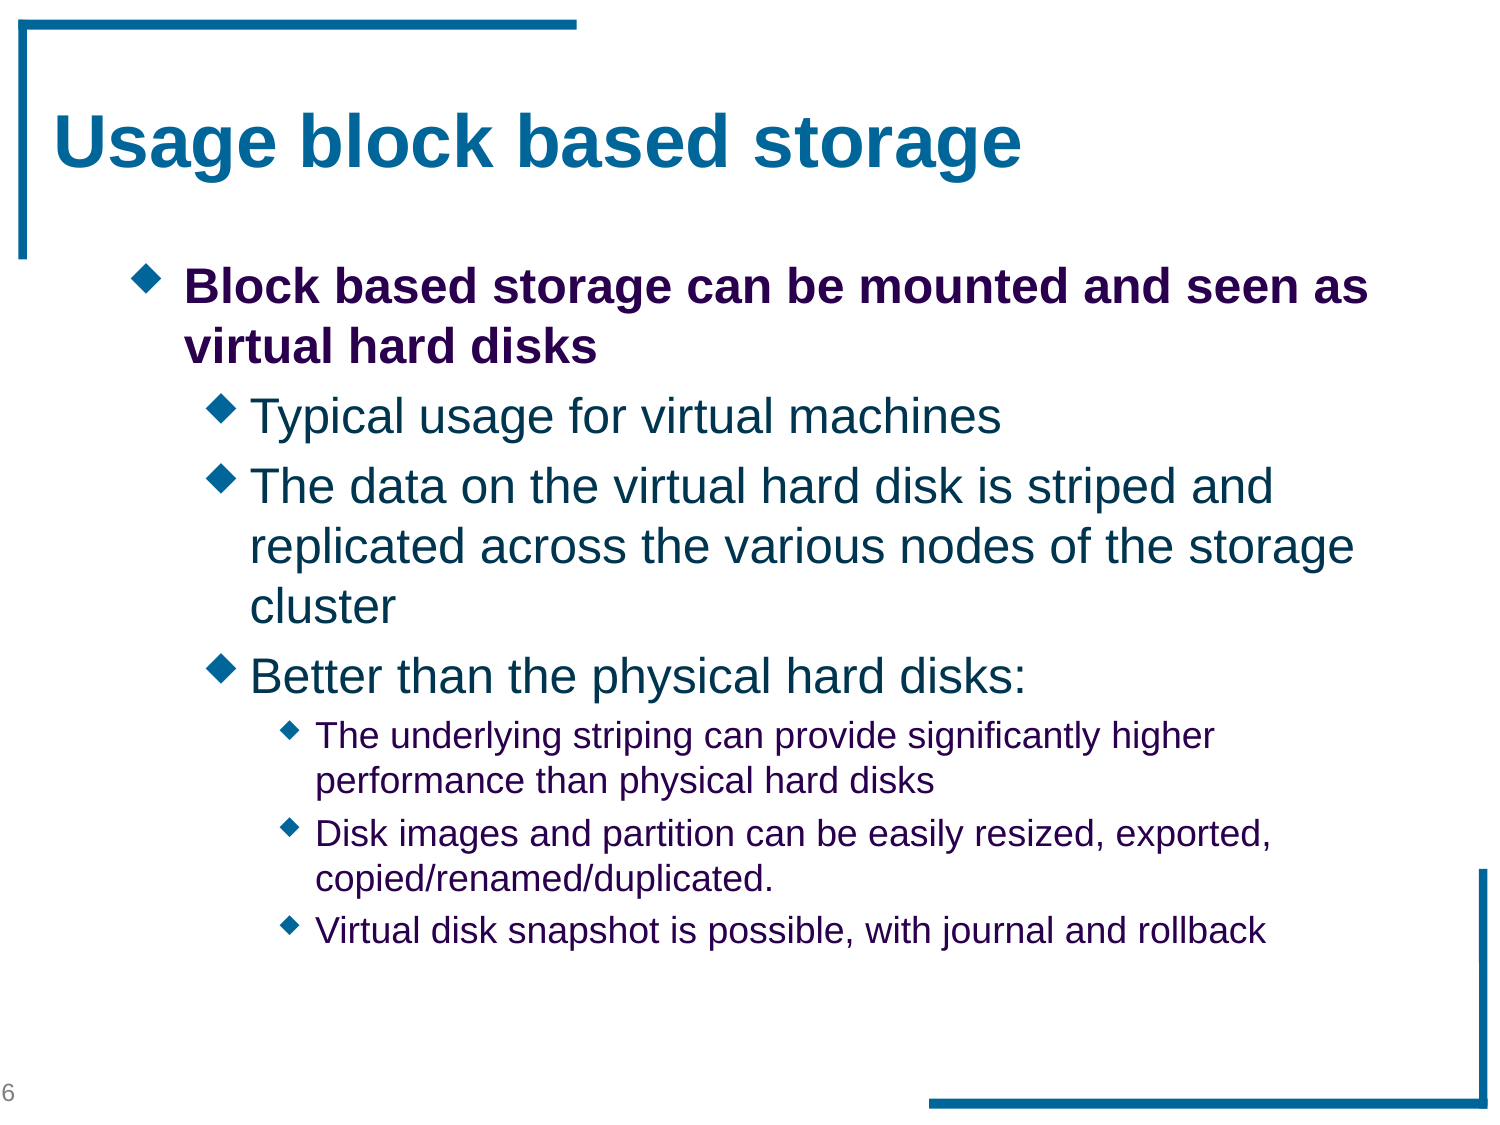

# Usage block based storage
Block based storage can be mounted and seen as virtual hard disks
Typical usage for virtual machines
The data on the virtual hard disk is striped and replicated across the various nodes of the storage cluster
Better than the physical hard disks:
The underlying striping can provide significantly higher performance than physical hard disks
Disk images and partition can be easily resized, exported, copied/renamed/duplicated.
Virtual disk snapshot is possible, with journal and rollback